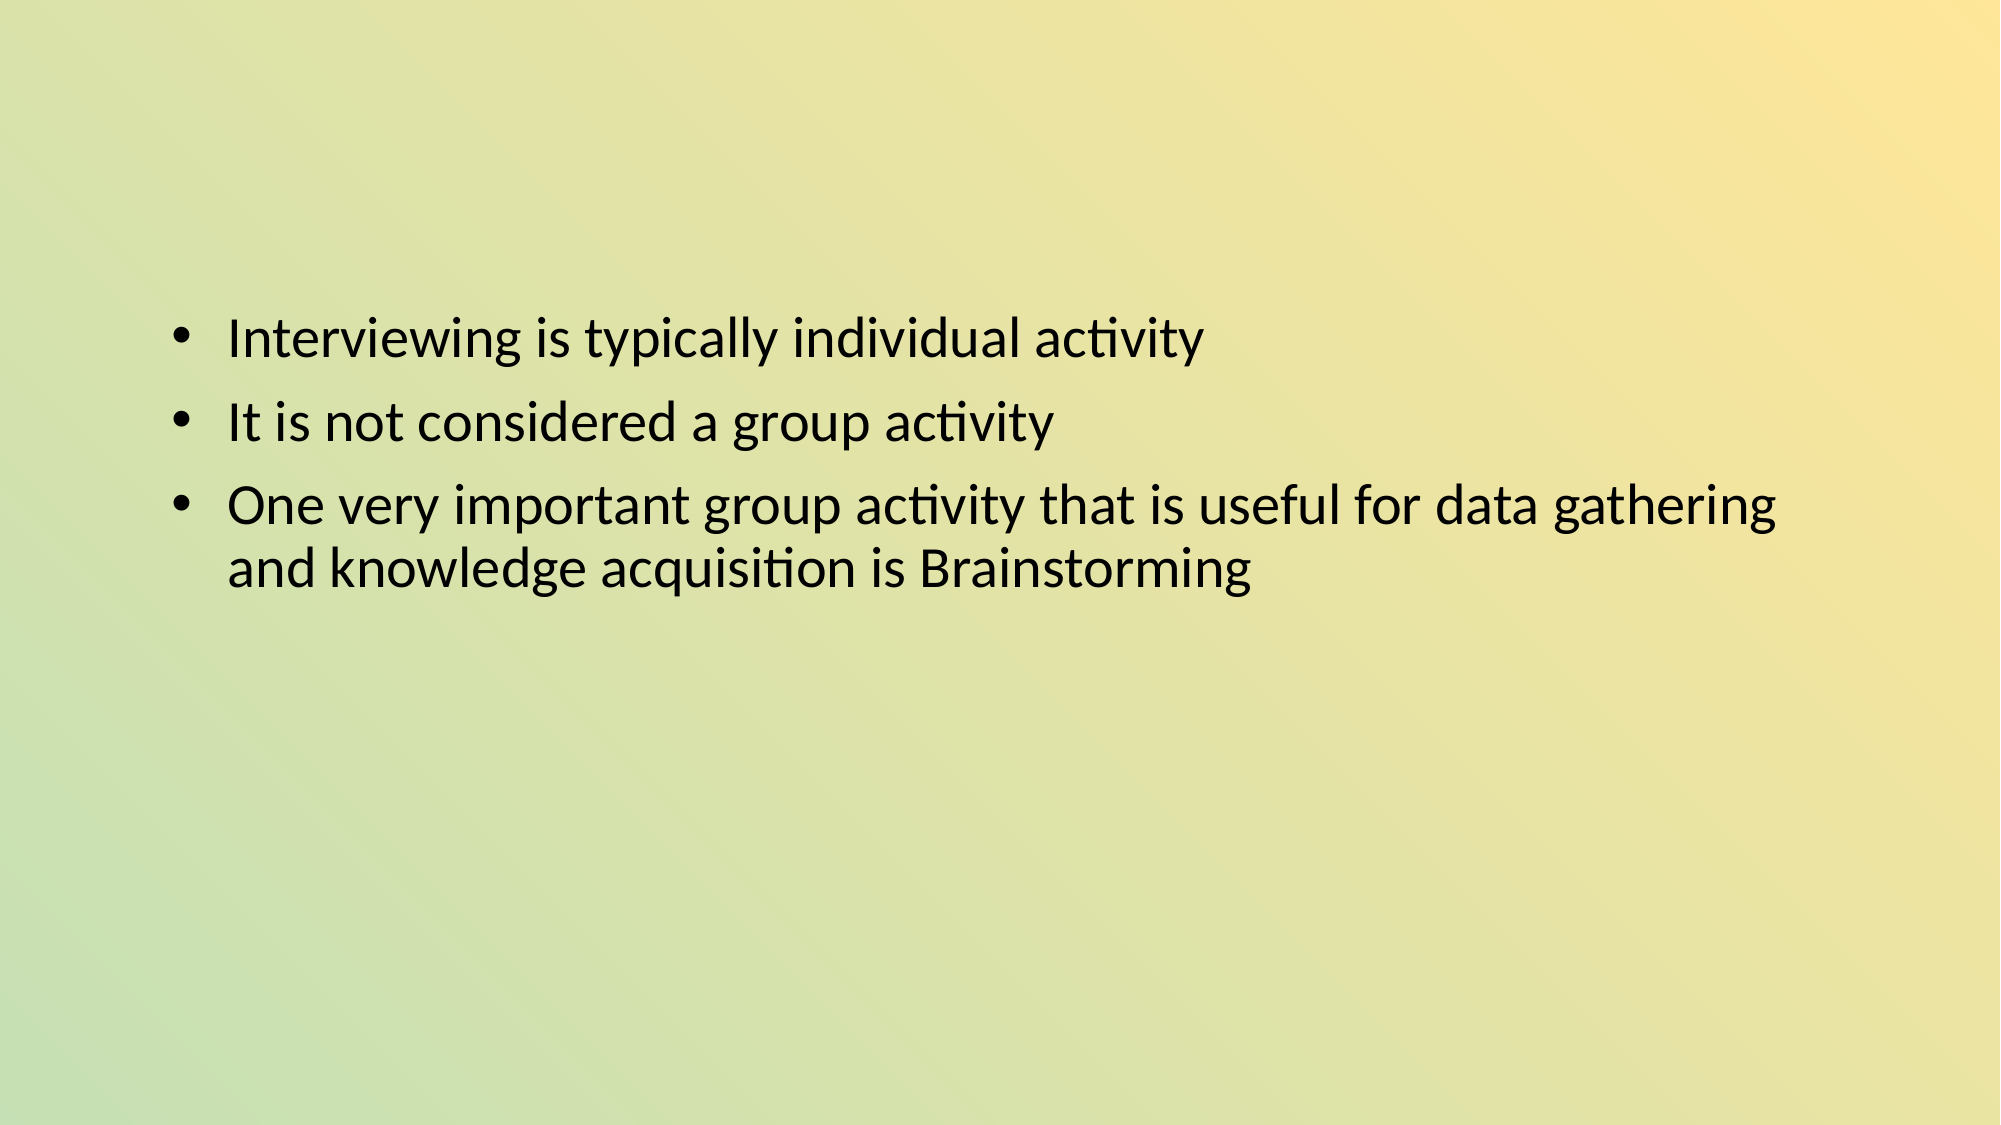

#
Interviewing is typically individual activity
It is not considered a group activity
One very important group activity that is useful for data gathering and knowledge acquisition is Brainstorming